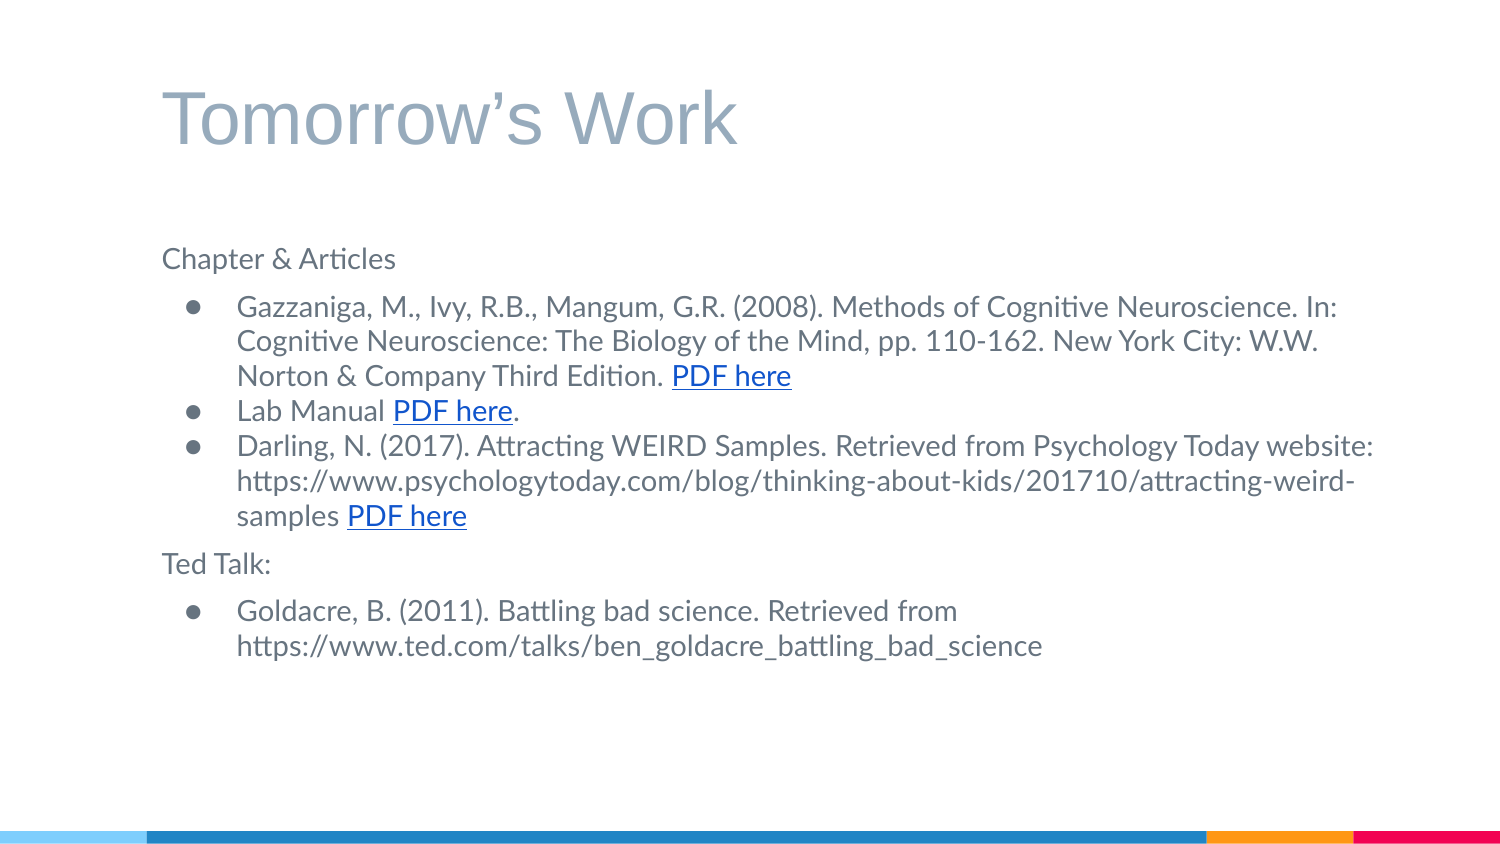

# Tomorrow’s Work
Chapter & Articles
Gazzaniga, M., Ivy, R.B., Mangum, G.R. (2008). Methods of Cognitive Neuroscience. In: Cognitive Neuroscience: The Biology of the Mind, pp. 110-162. New York City: W.W. Norton & Company Third Edition. PDF here
Lab Manual PDF here.
Darling, N. (2017). Attracting WEIRD Samples. Retrieved from Psychology Today website: https://www.psychologytoday.com/blog/thinking-about-kids/201710/attracting-weird-samples PDF here
Ted Talk:
Goldacre, B. (2011). Battling bad science. Retrieved from https://www.ted.com/talks/ben_goldacre_battling_bad_science